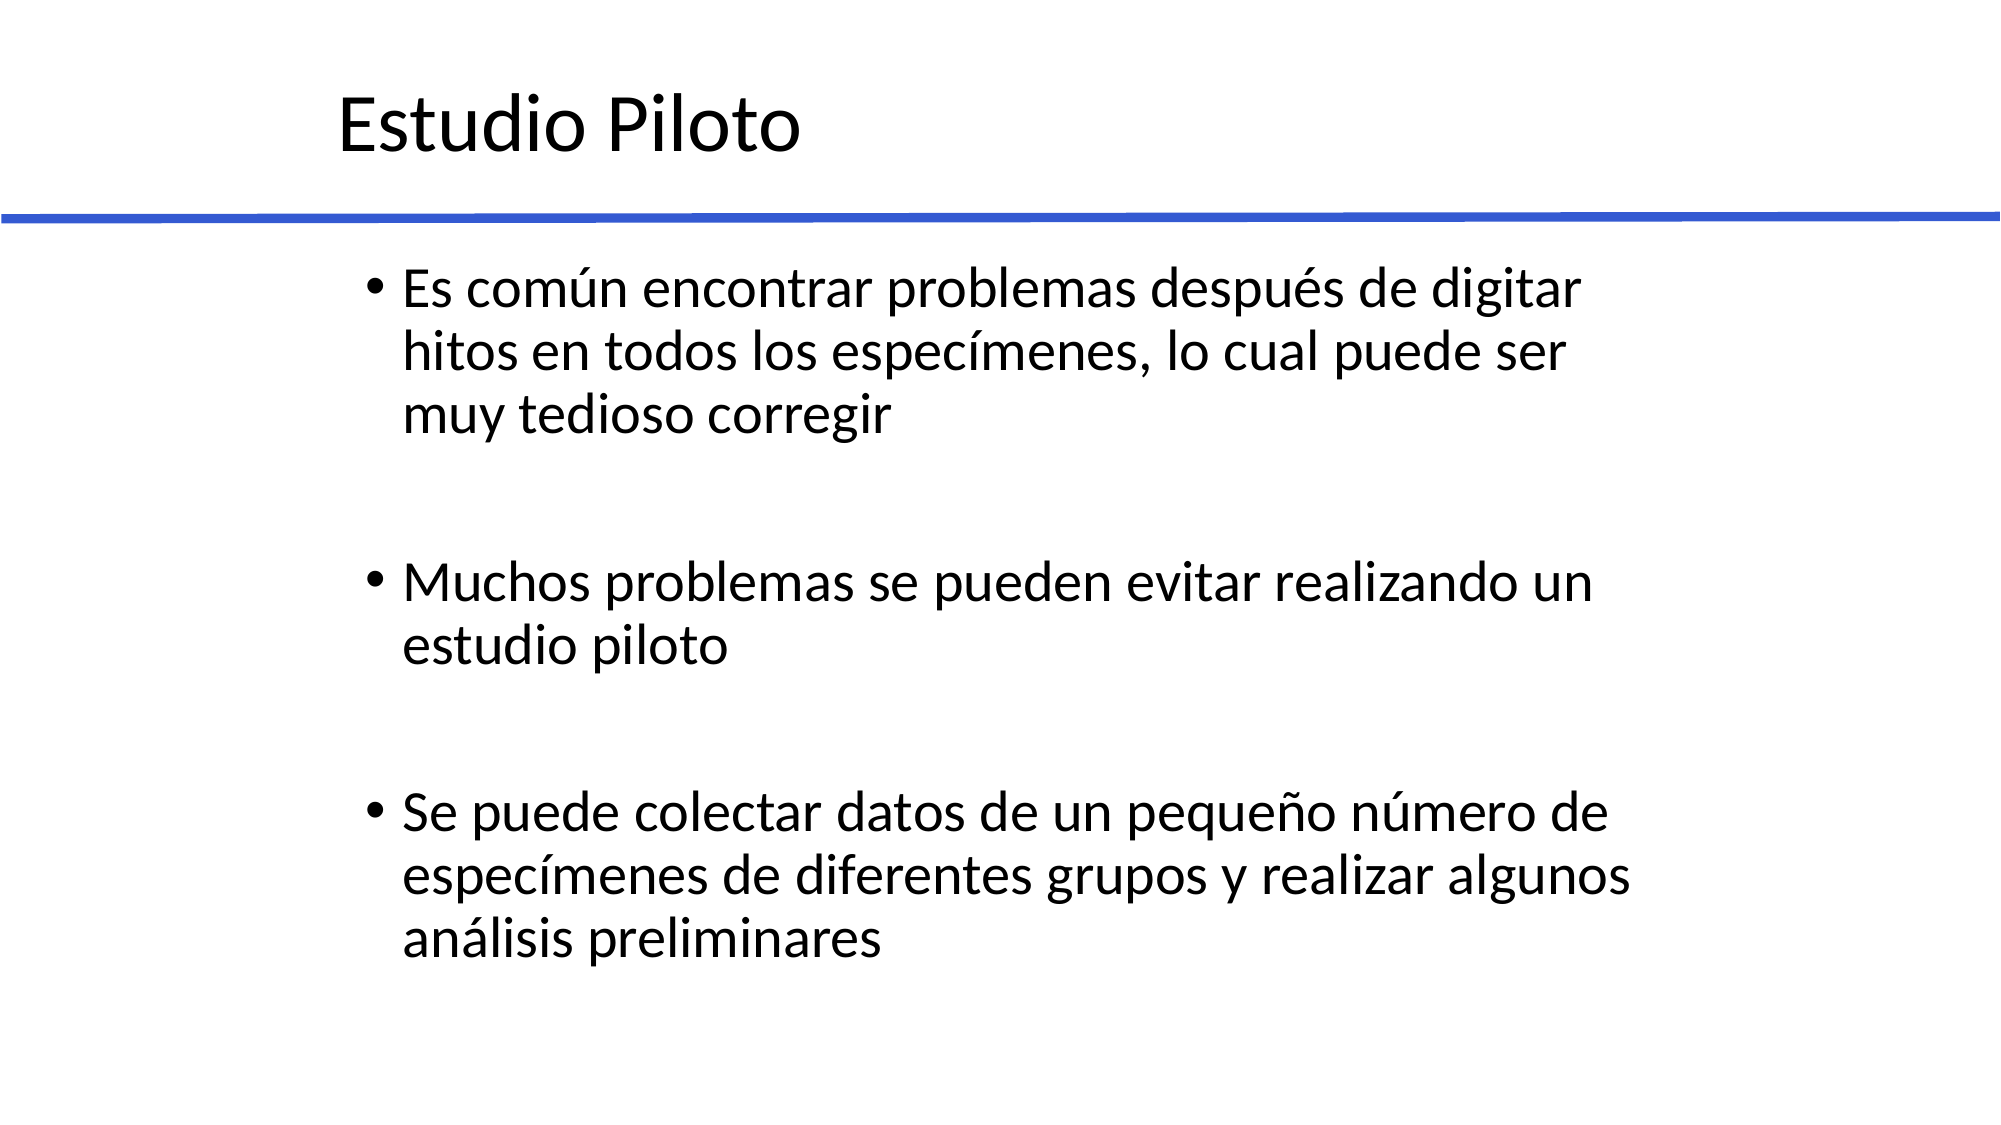

# Estudio Piloto
Es común encontrar problemas después de digitar hitos en todos los especímenes, lo cual puede ser muy tedioso corregir

Muchos problemas se pueden evitar realizando un estudio piloto

Se puede colectar datos de un pequeño número de especímenes de diferentes grupos y realizar algunos análisis preliminares